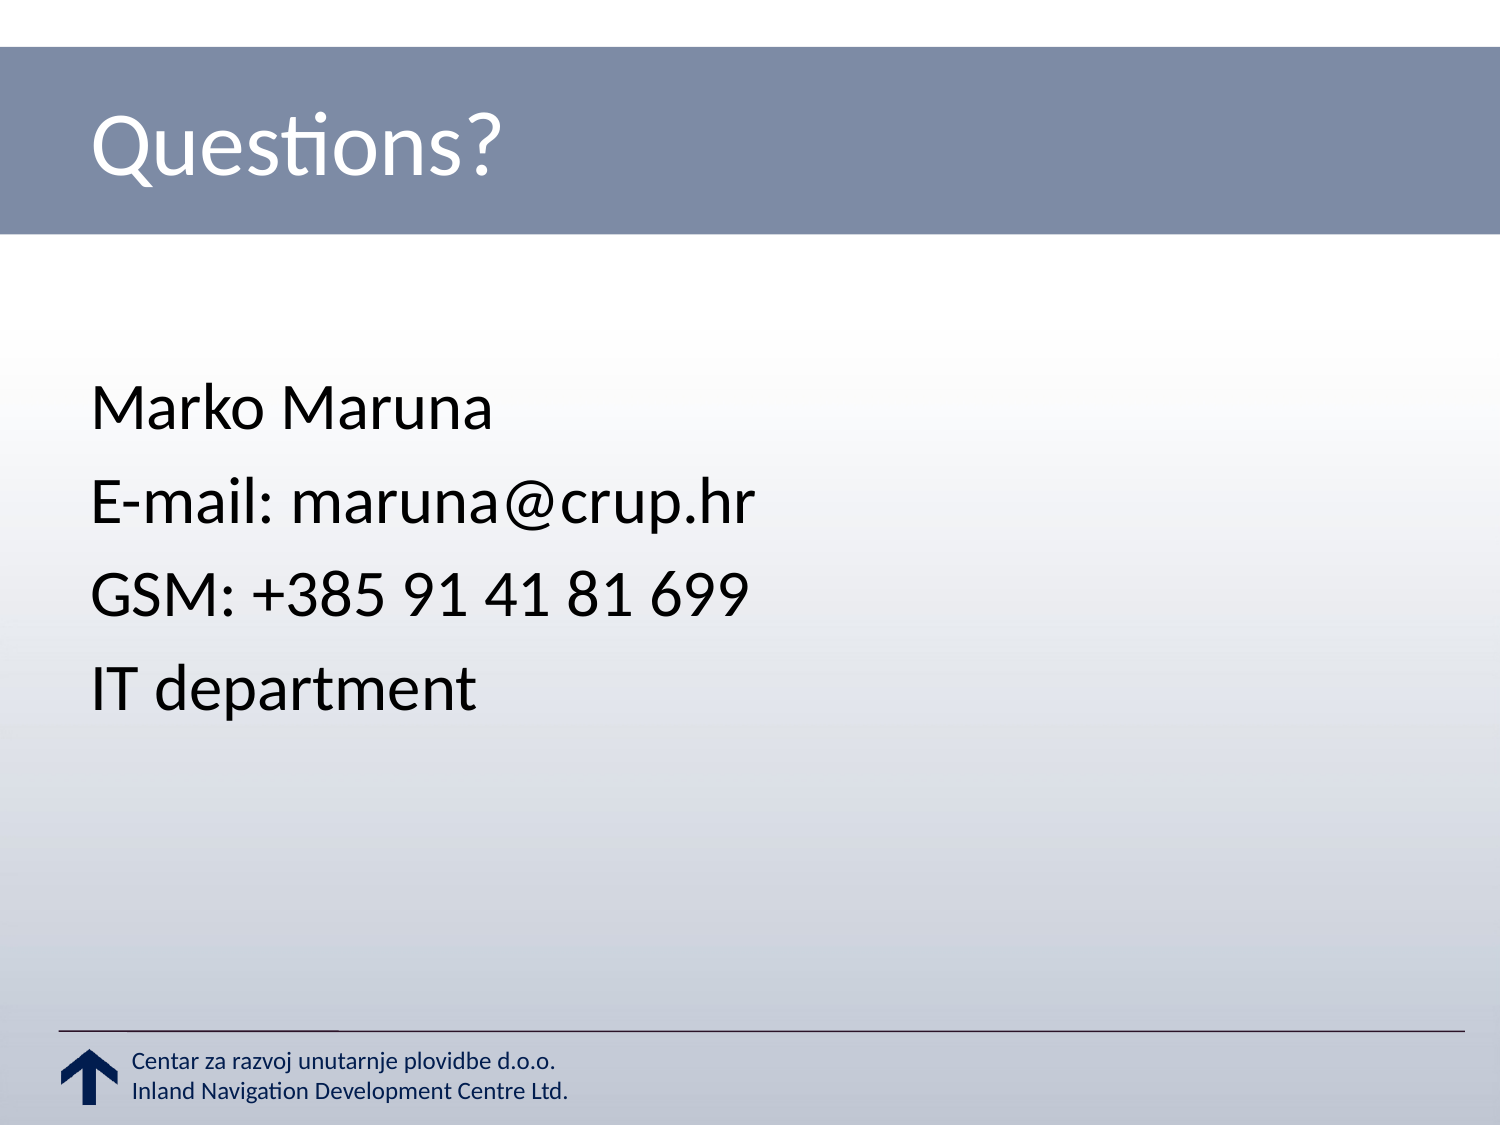

# Questions?

Marko Maruna
E-mail: maruna@crup.hr
GSM: +385 91 41 81 699
IT department